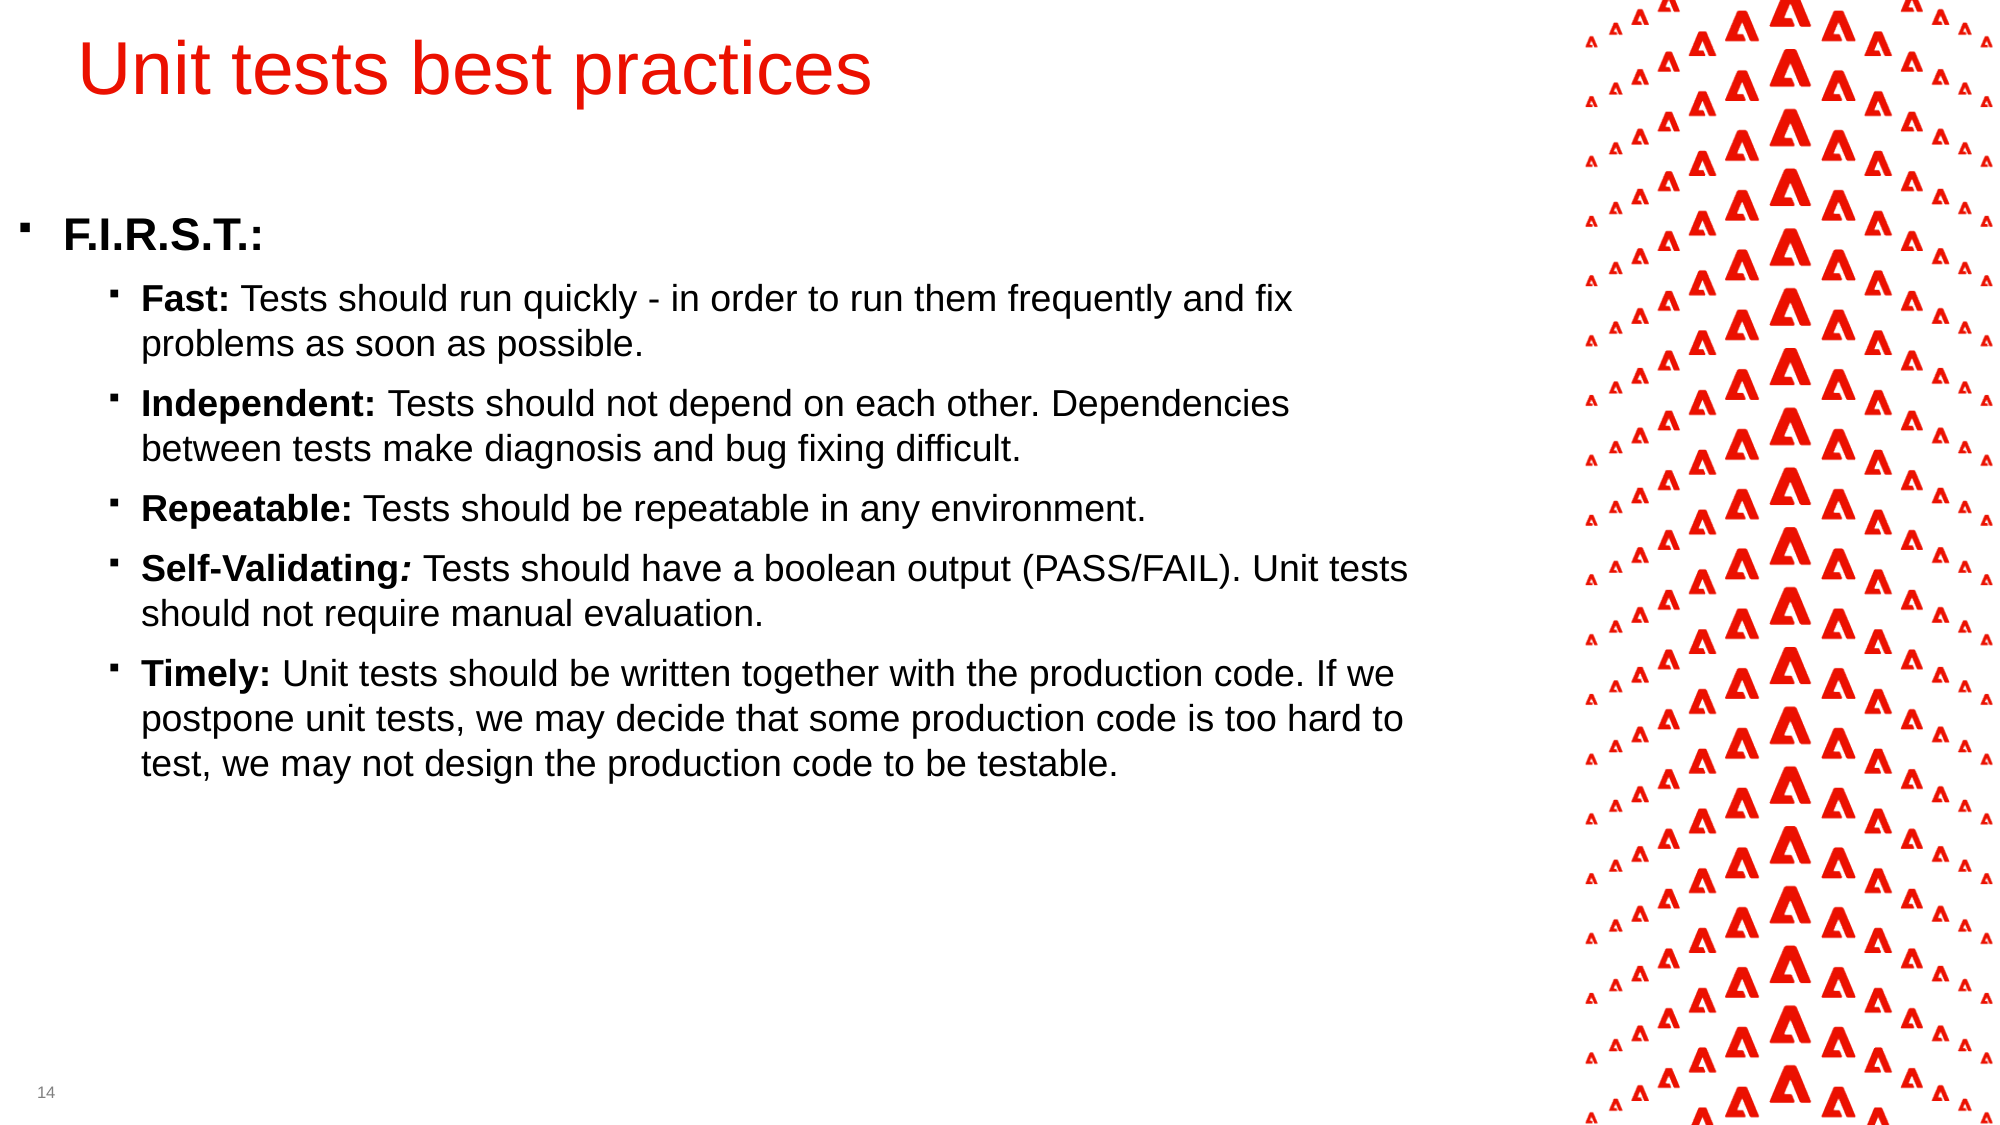

# Unit tests best practices
F.I.R.S.T.:
Fast: Tests should run quickly - in order to run them frequently and fix problems as soon as possible.
Independent: Tests should not depend on each other. Dependencies between tests make diagnosis and bug fixing difficult.
Repeatable: Tests should be repeatable in any environment.
Self-Validating: Tests should have a boolean output (PASS/FAIL). Unit tests should not require manual evaluation.
Timely: Unit tests should be written together with the production code. If we postpone unit tests, we may decide that some production code is too hard to test, we may not design the production code to be testable.
14